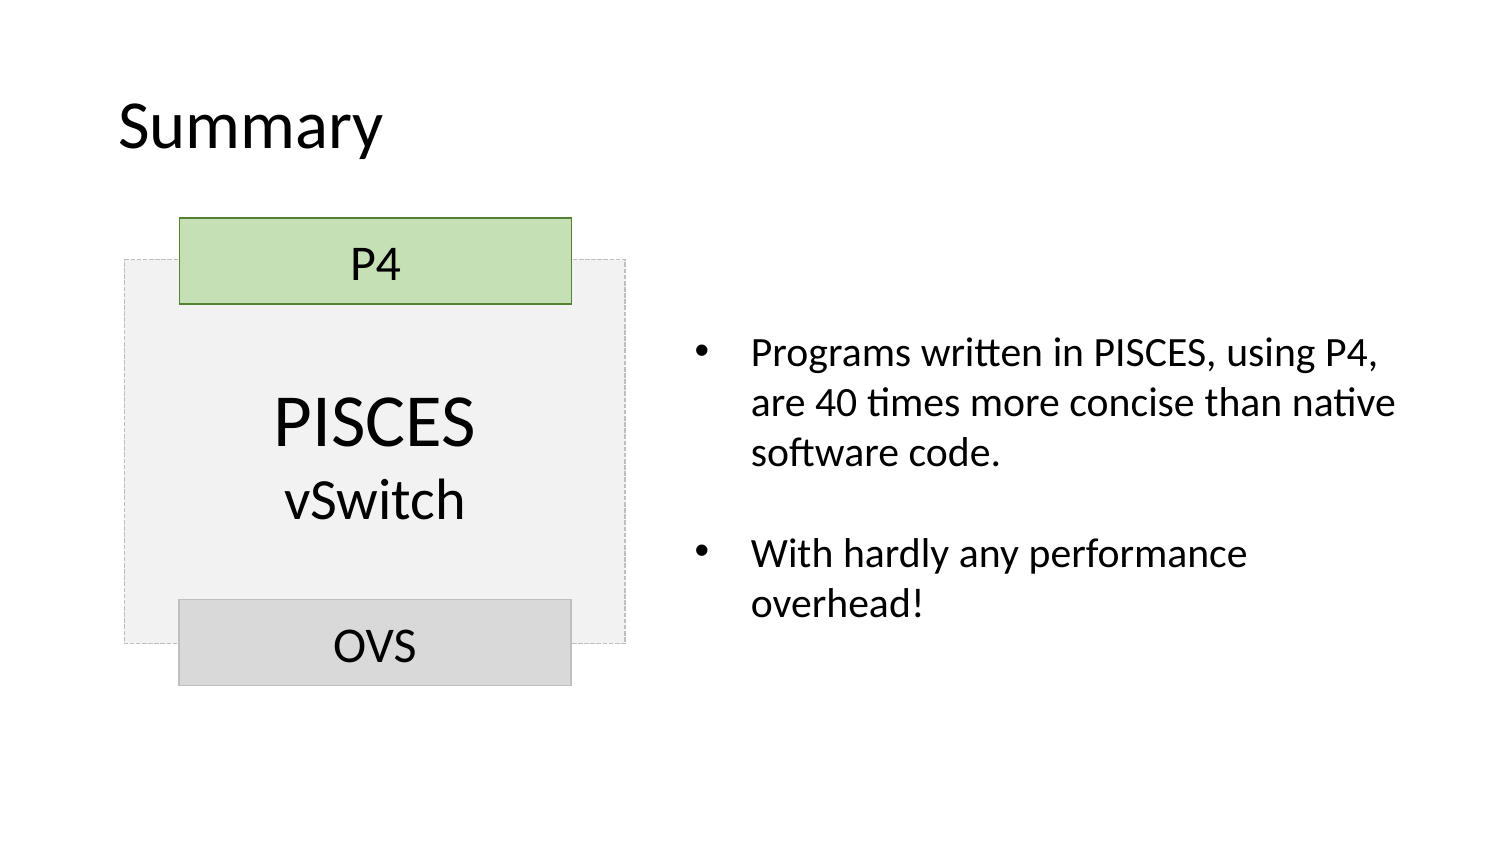

# Summary
P4
PISCES
vSwitch
Programs written in PISCES, using P4, are 40 times more concise than native software code.

With hardly any performance overhead!
OVS